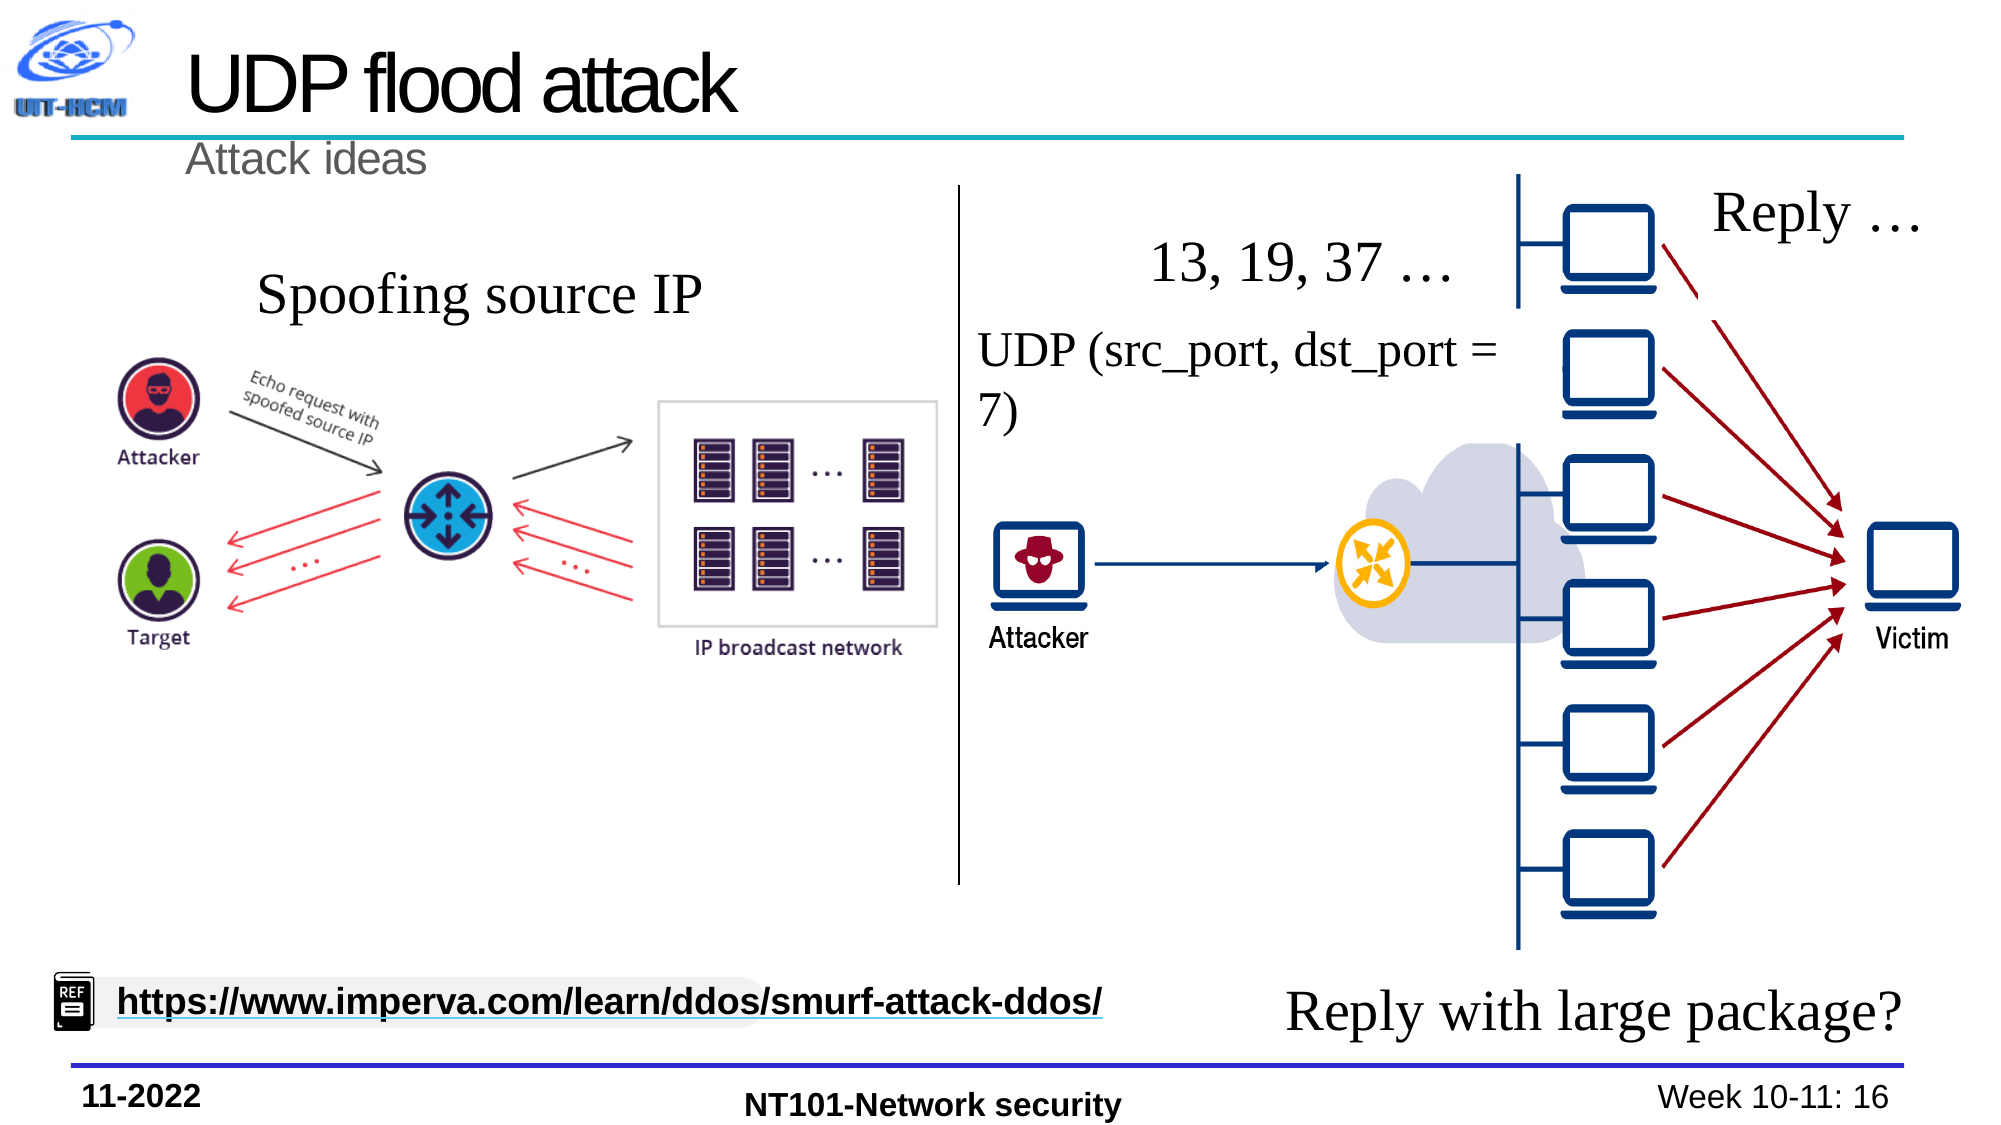

# UDP flood attack Attack ideas
Reply …

13, 19, 37 …
Spoofing source IP
UDP (src_port, dst_port = 7)

Reply with large package?

https://www.imperva.com/learn/ddos/smurf-attack-ddos/